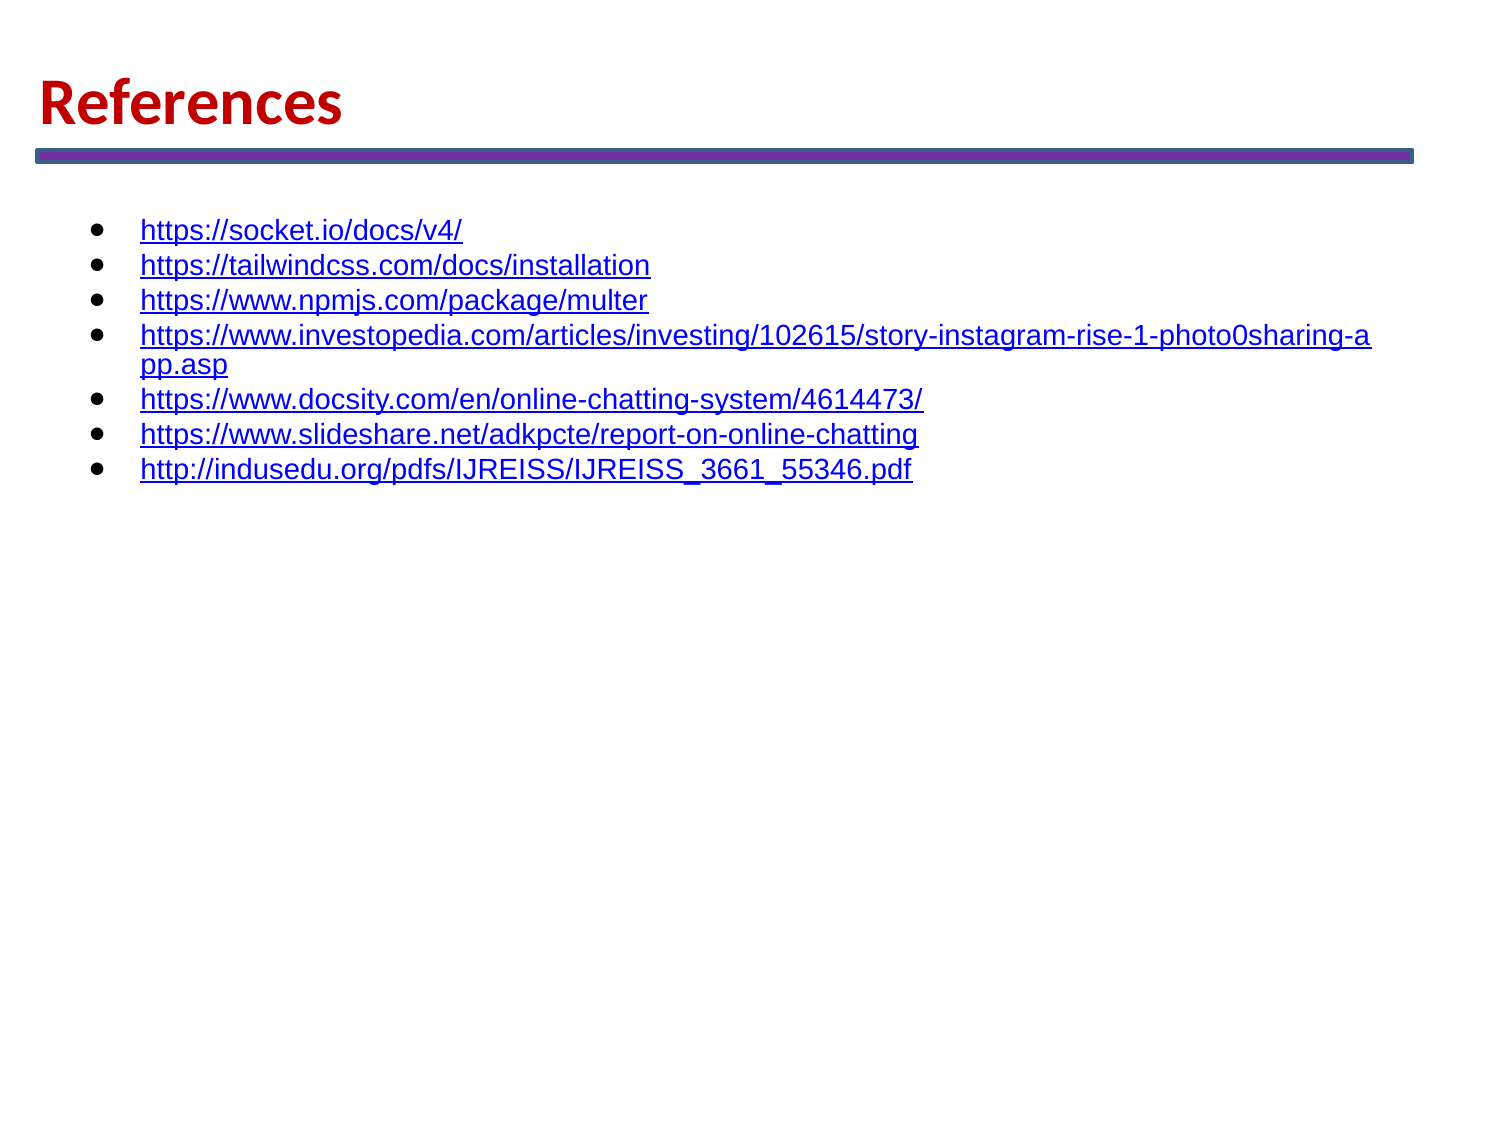

References

https://socket.io/docs/v4/
https://tailwindcss.com/docs/installation
https://www.npmjs.com/package/multer
https://www.investopedia.com/articles/investing/102615/story-instagram-rise-1-photo0sharing-app.asp
https://www.docsity.com/en/online-chatting-system/4614473/
https://www.slideshare.net/adkpcte/report-on-online-chatting
http://indusedu.org/pdfs/IJREISS/IJREISS_3661_55346.pdf